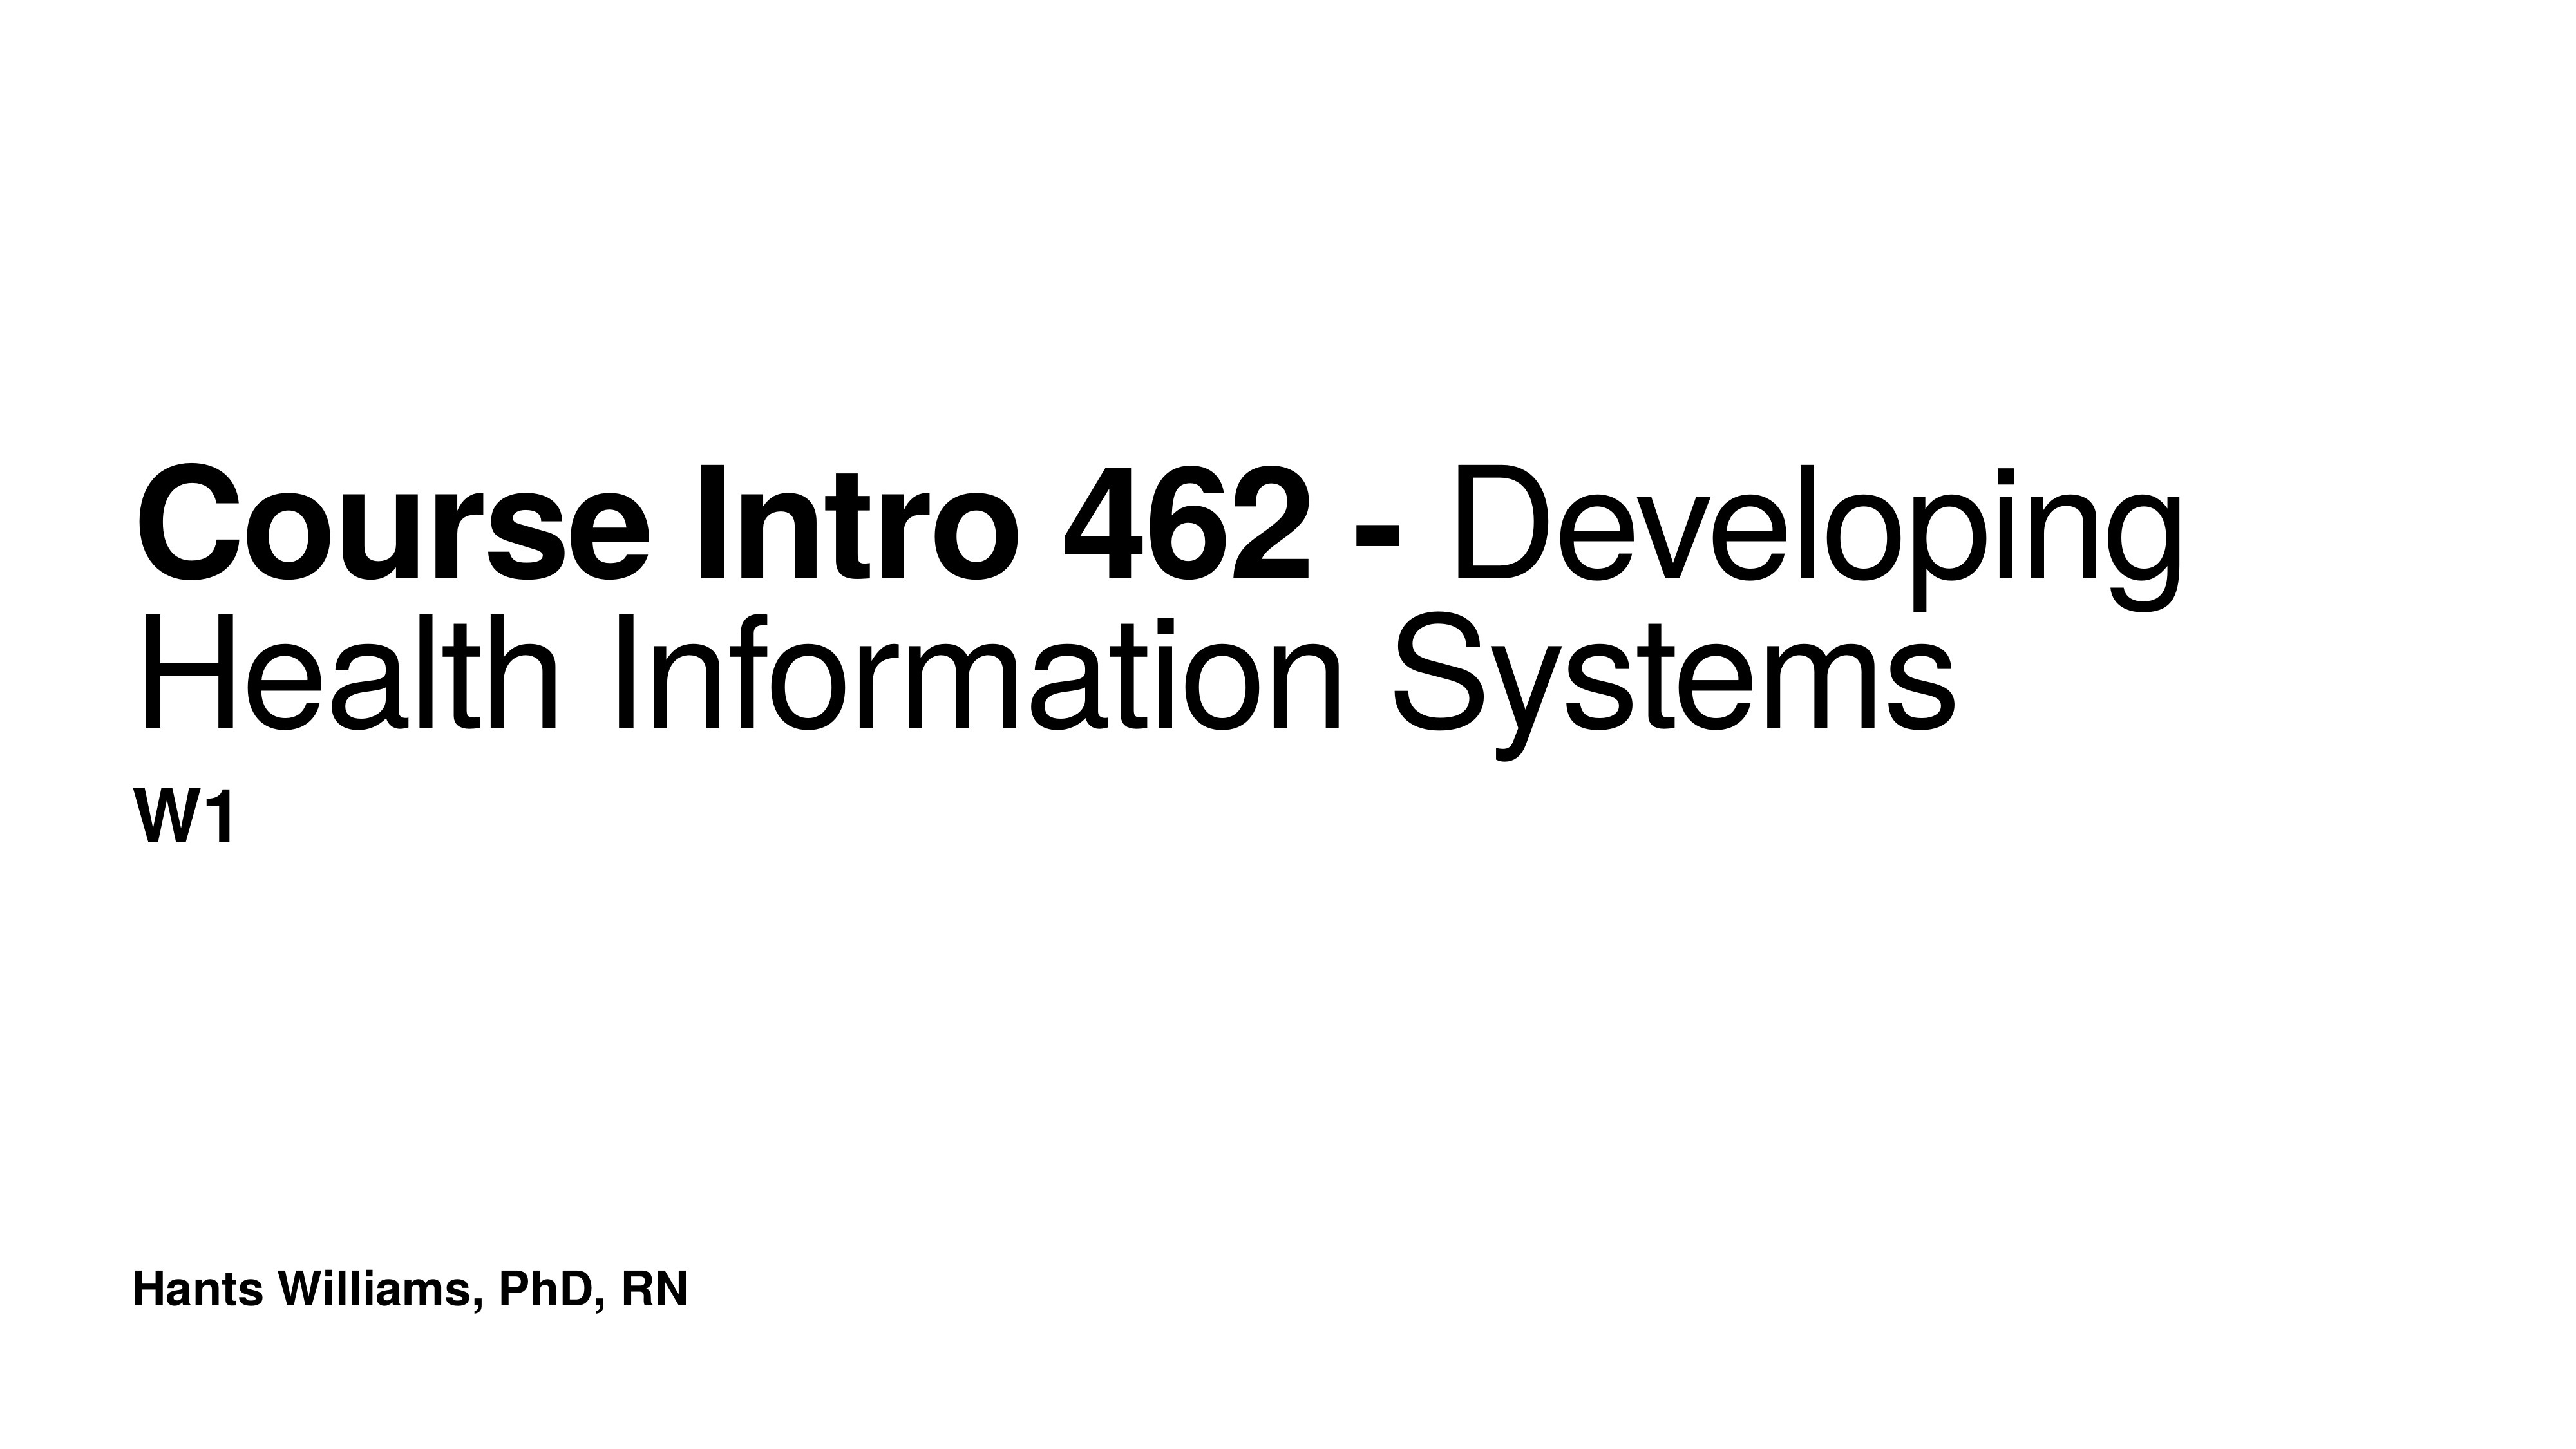

# Course Intro 462 - Developing Health Information Systems
W1
👋
Hants Williams, PhD, RN